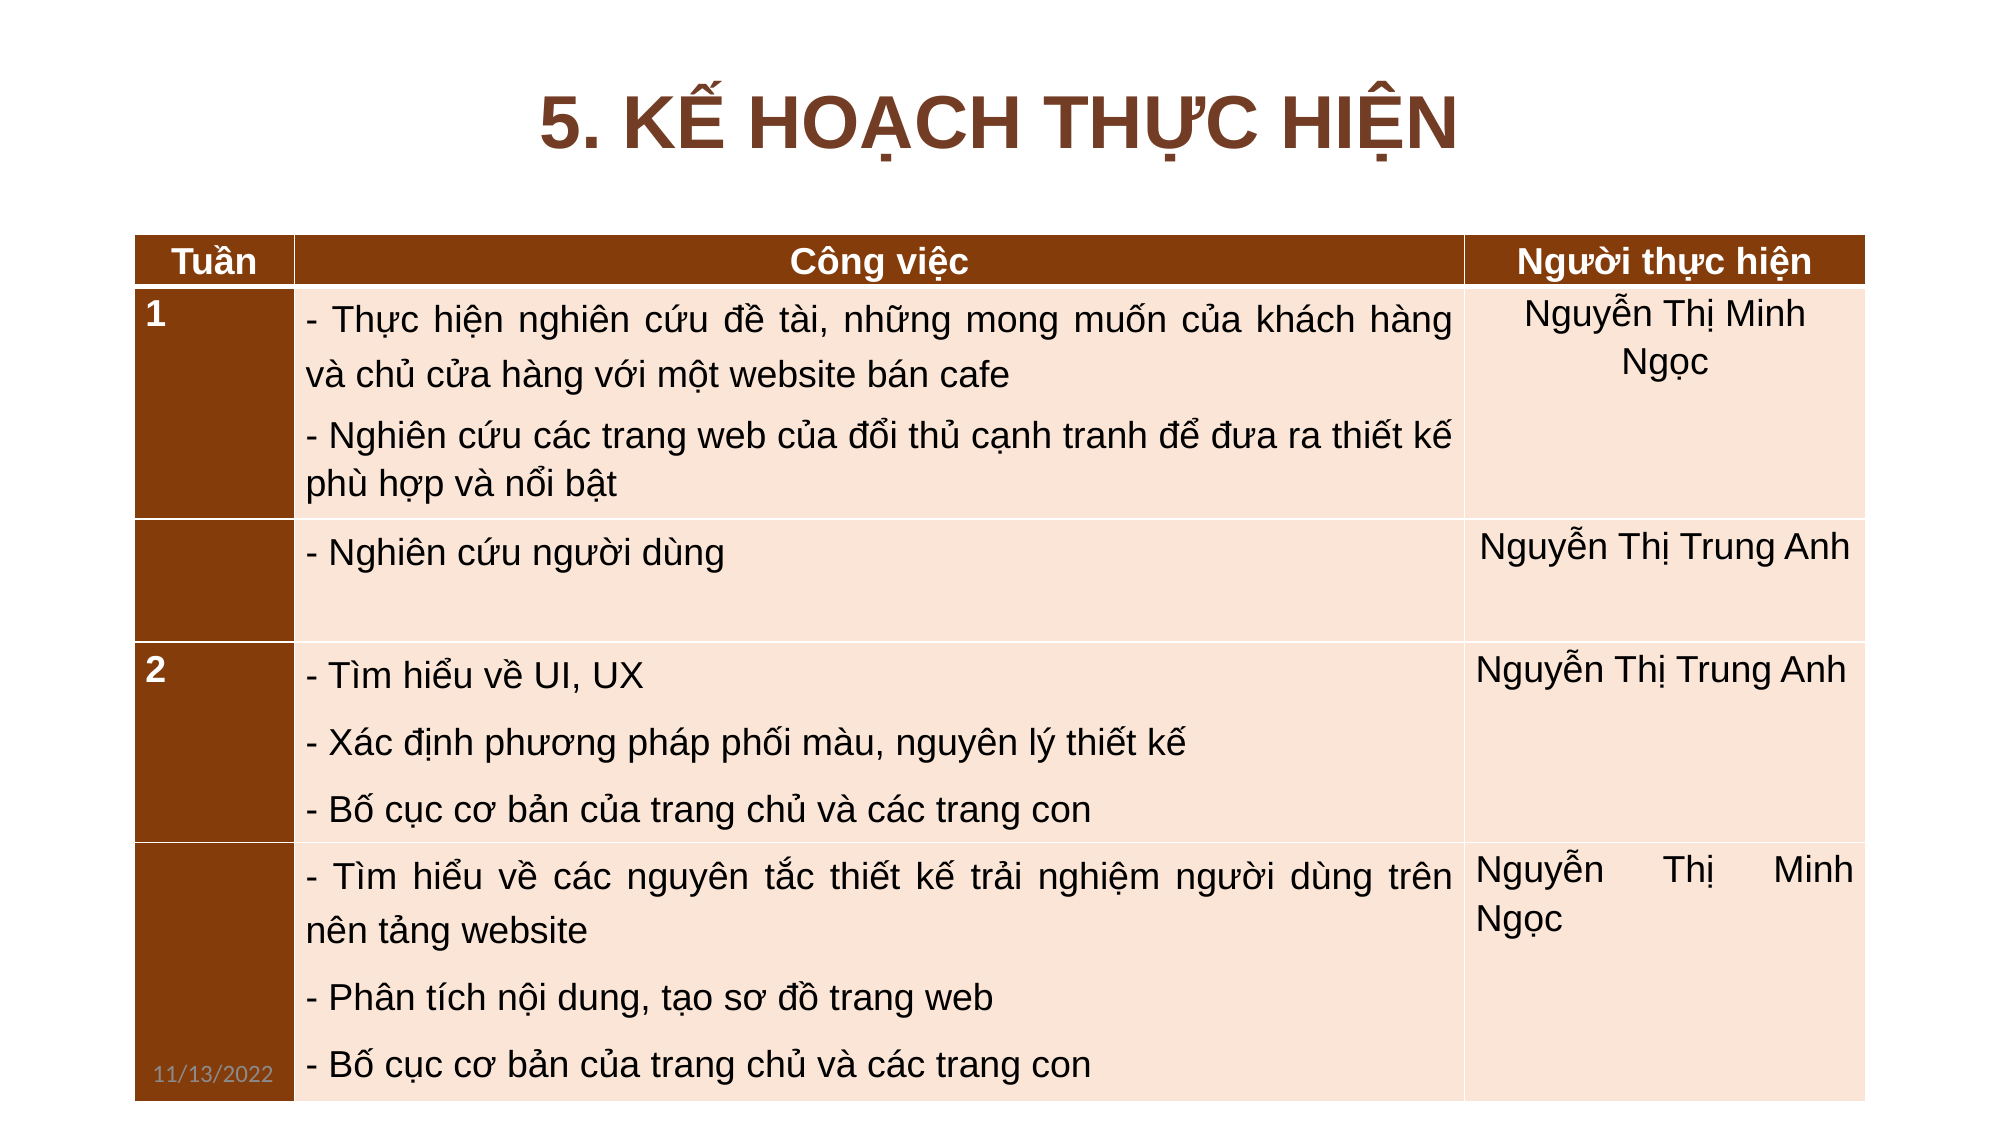

5. KẾ HOẠCH THỰC HIỆN
| Tuần | Công việc | Người thực hiện |
| --- | --- | --- |
| 1 | - Thực hiện nghiên cứu đề tài, những mong muốn của khách hàng và chủ cửa hàng với một website bán cafe - Nghiên cứu các trang web của đổi thủ cạnh tranh để đưa ra thiết kế phù hợp và nổi bật | Nguyễn Thị Minh Ngọc |
|  | - Nghiên cứu người dùng | Nguyễn Thị Trung Anh |
| 2 | - Tìm hiểu về UI, UX - Xác định phương pháp phối màu, nguyên lý thiết kế - Bố cục cơ bản của trang chủ và các trang con | Nguyễn Thị Trung Anh |
|  | - Tìm hiểu về các nguyên tắc thiết kế trải nghiệm người dùng trên nên tảng website - Phân tích nội dung, tạo sơ đồ trang web - Bố cục cơ bản của trang chủ và các trang con | Nguyễn Thị Minh Ngọc |

11/13/2022
11